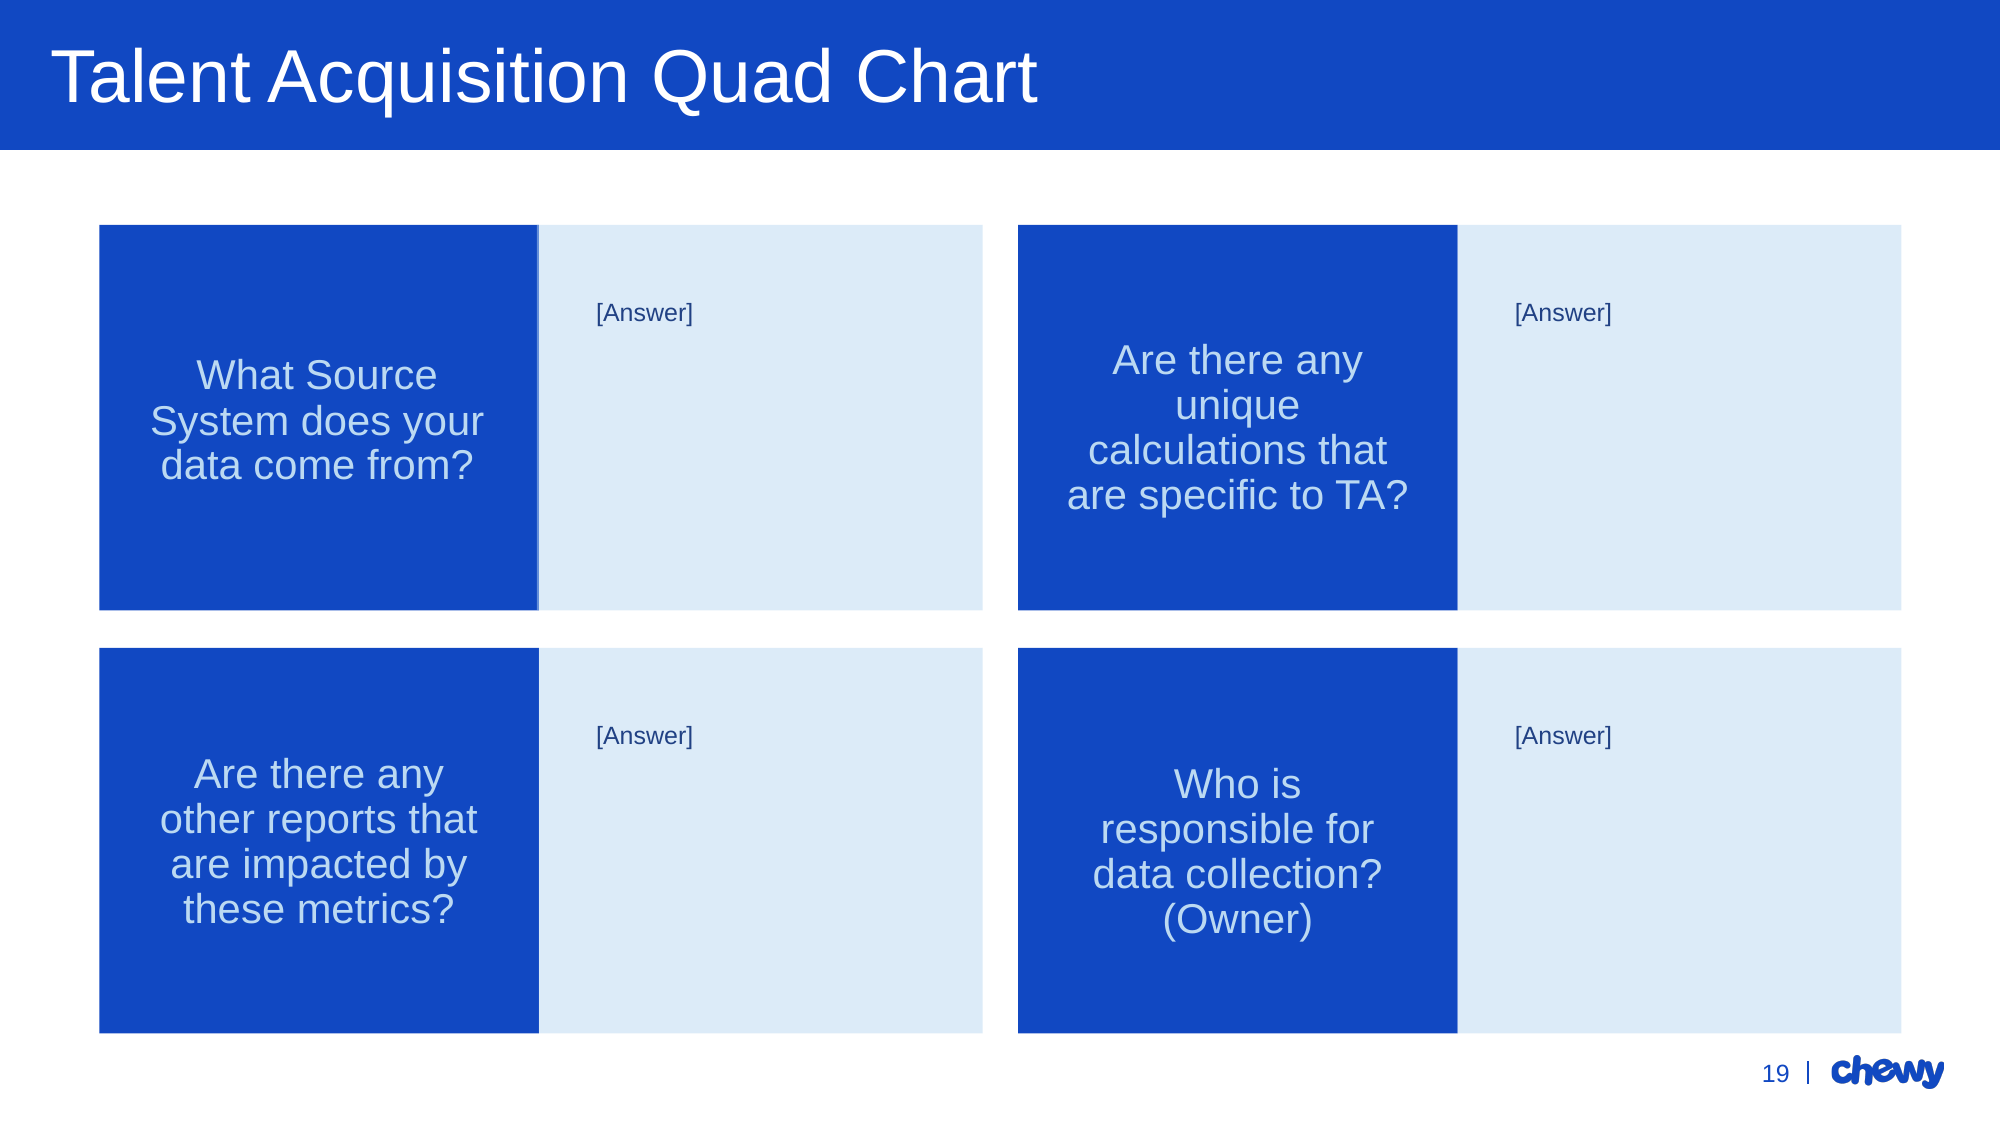

# Talent Acquisition Quad Chart
[Answer]

[Answer]
Are there any unique calculations that are specific to TA?
What Source System does your data come from?
[Answer]
[Answer]
Are there any other reports that are impacted by these metrics?

Who is responsible for data collection? (Owner)